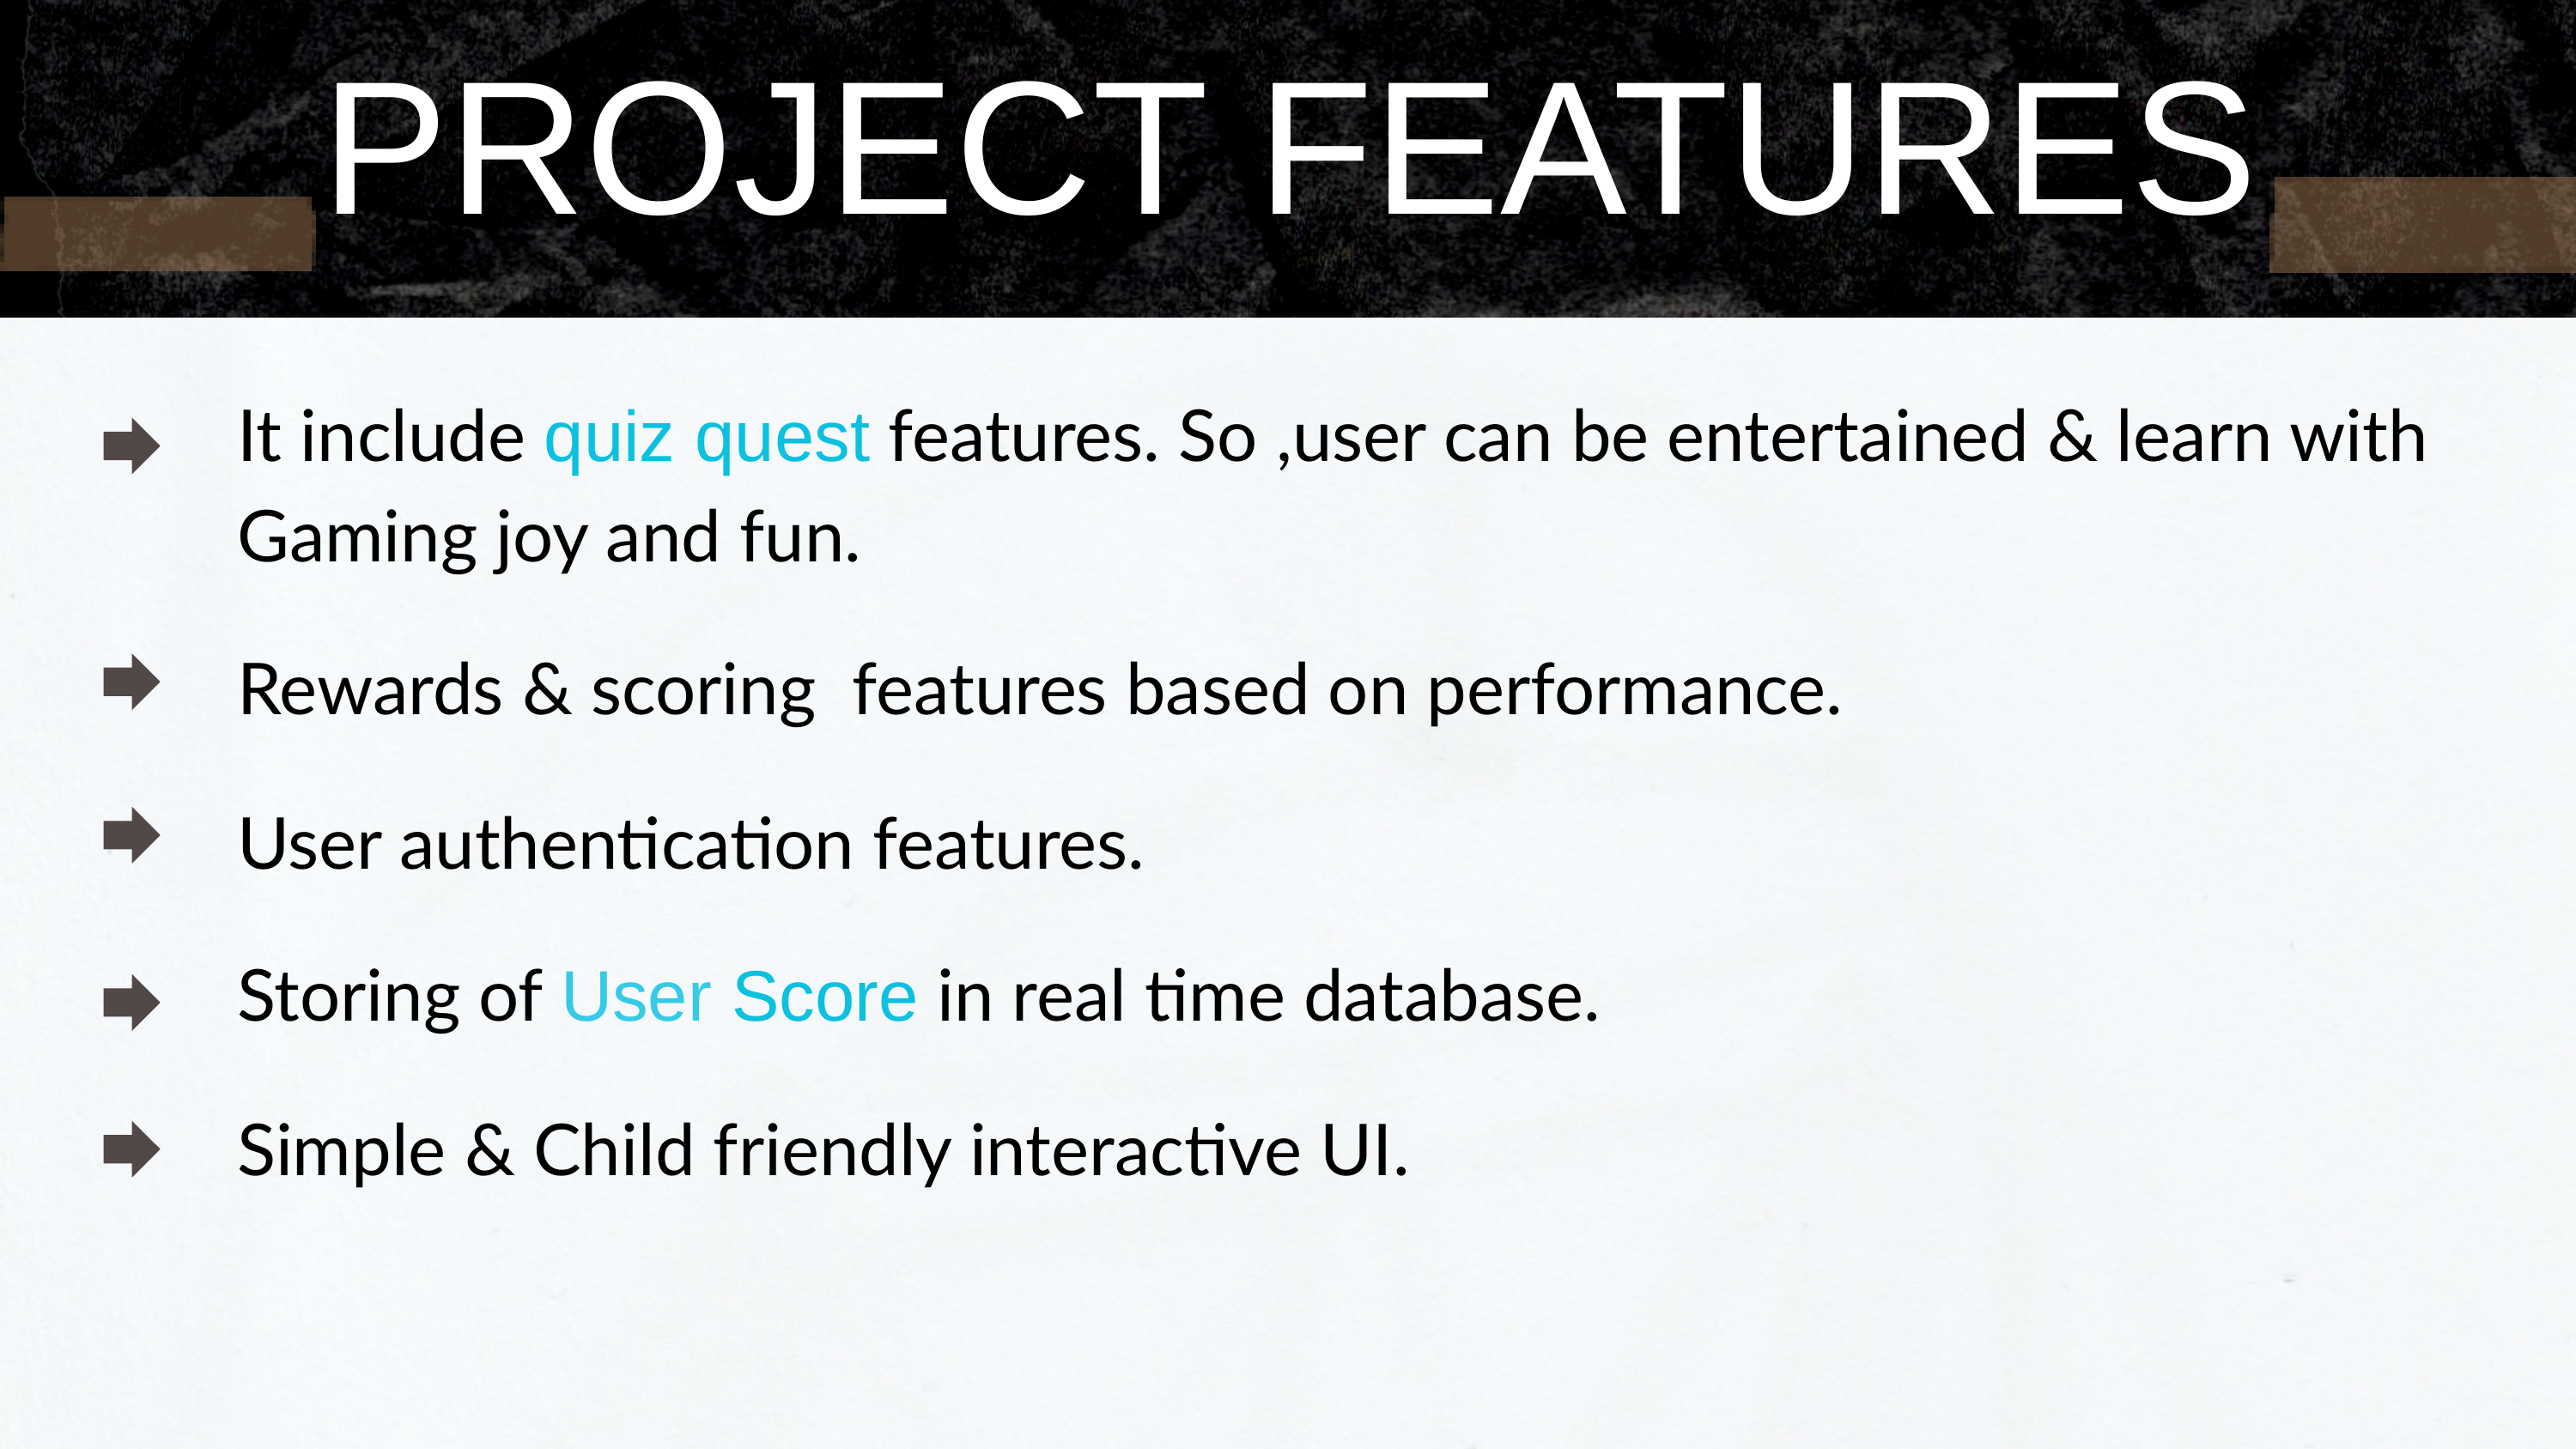

PROJECT FEATURES

It include quiz quest features. So ,user can be entertained & learn with Gaming joy and fun.

Rewards & scoring  features based on performance.

User authentication features.

Storing of User Score in real time database.

Simple & Child friendly interactive UI.